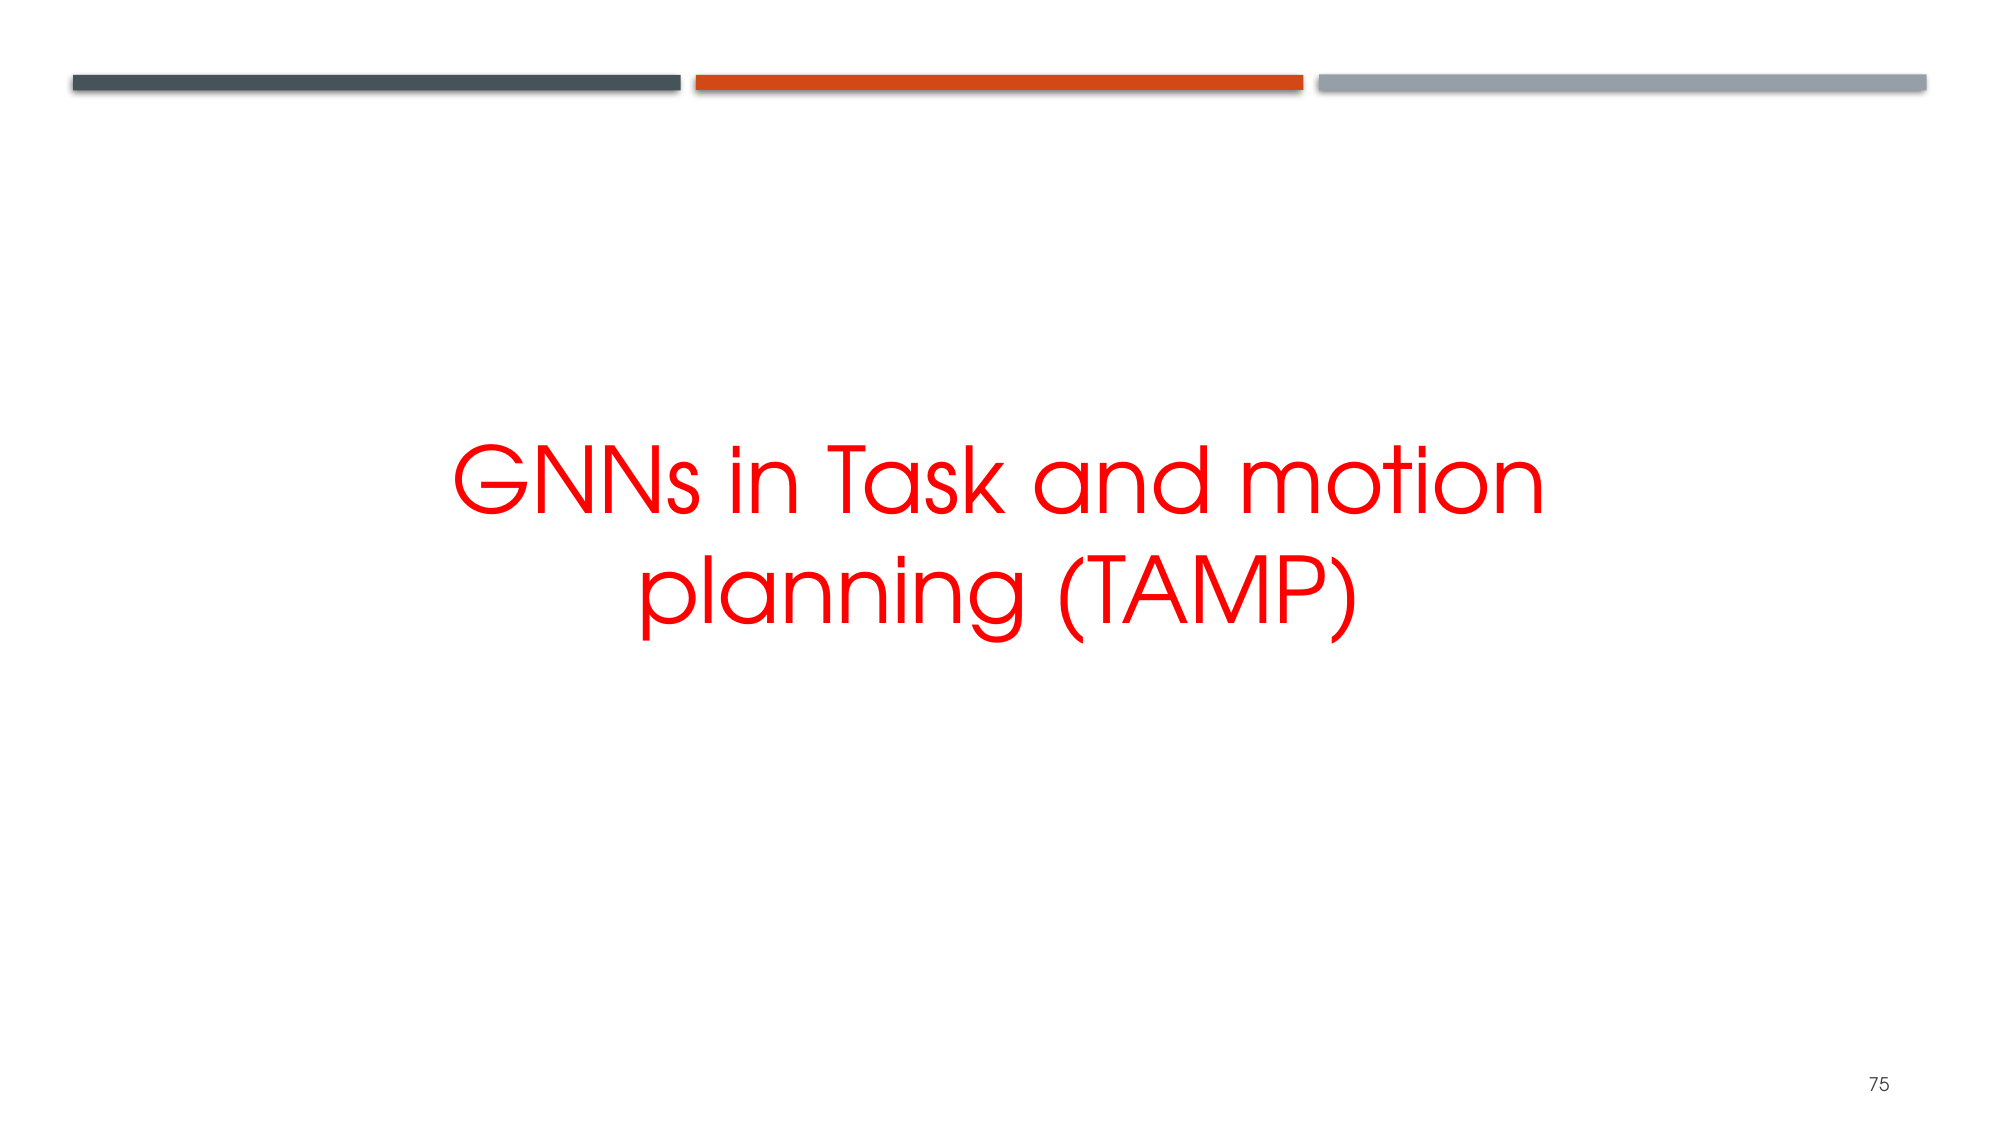

# GNNs in Task and motion planning (TAMP)

75